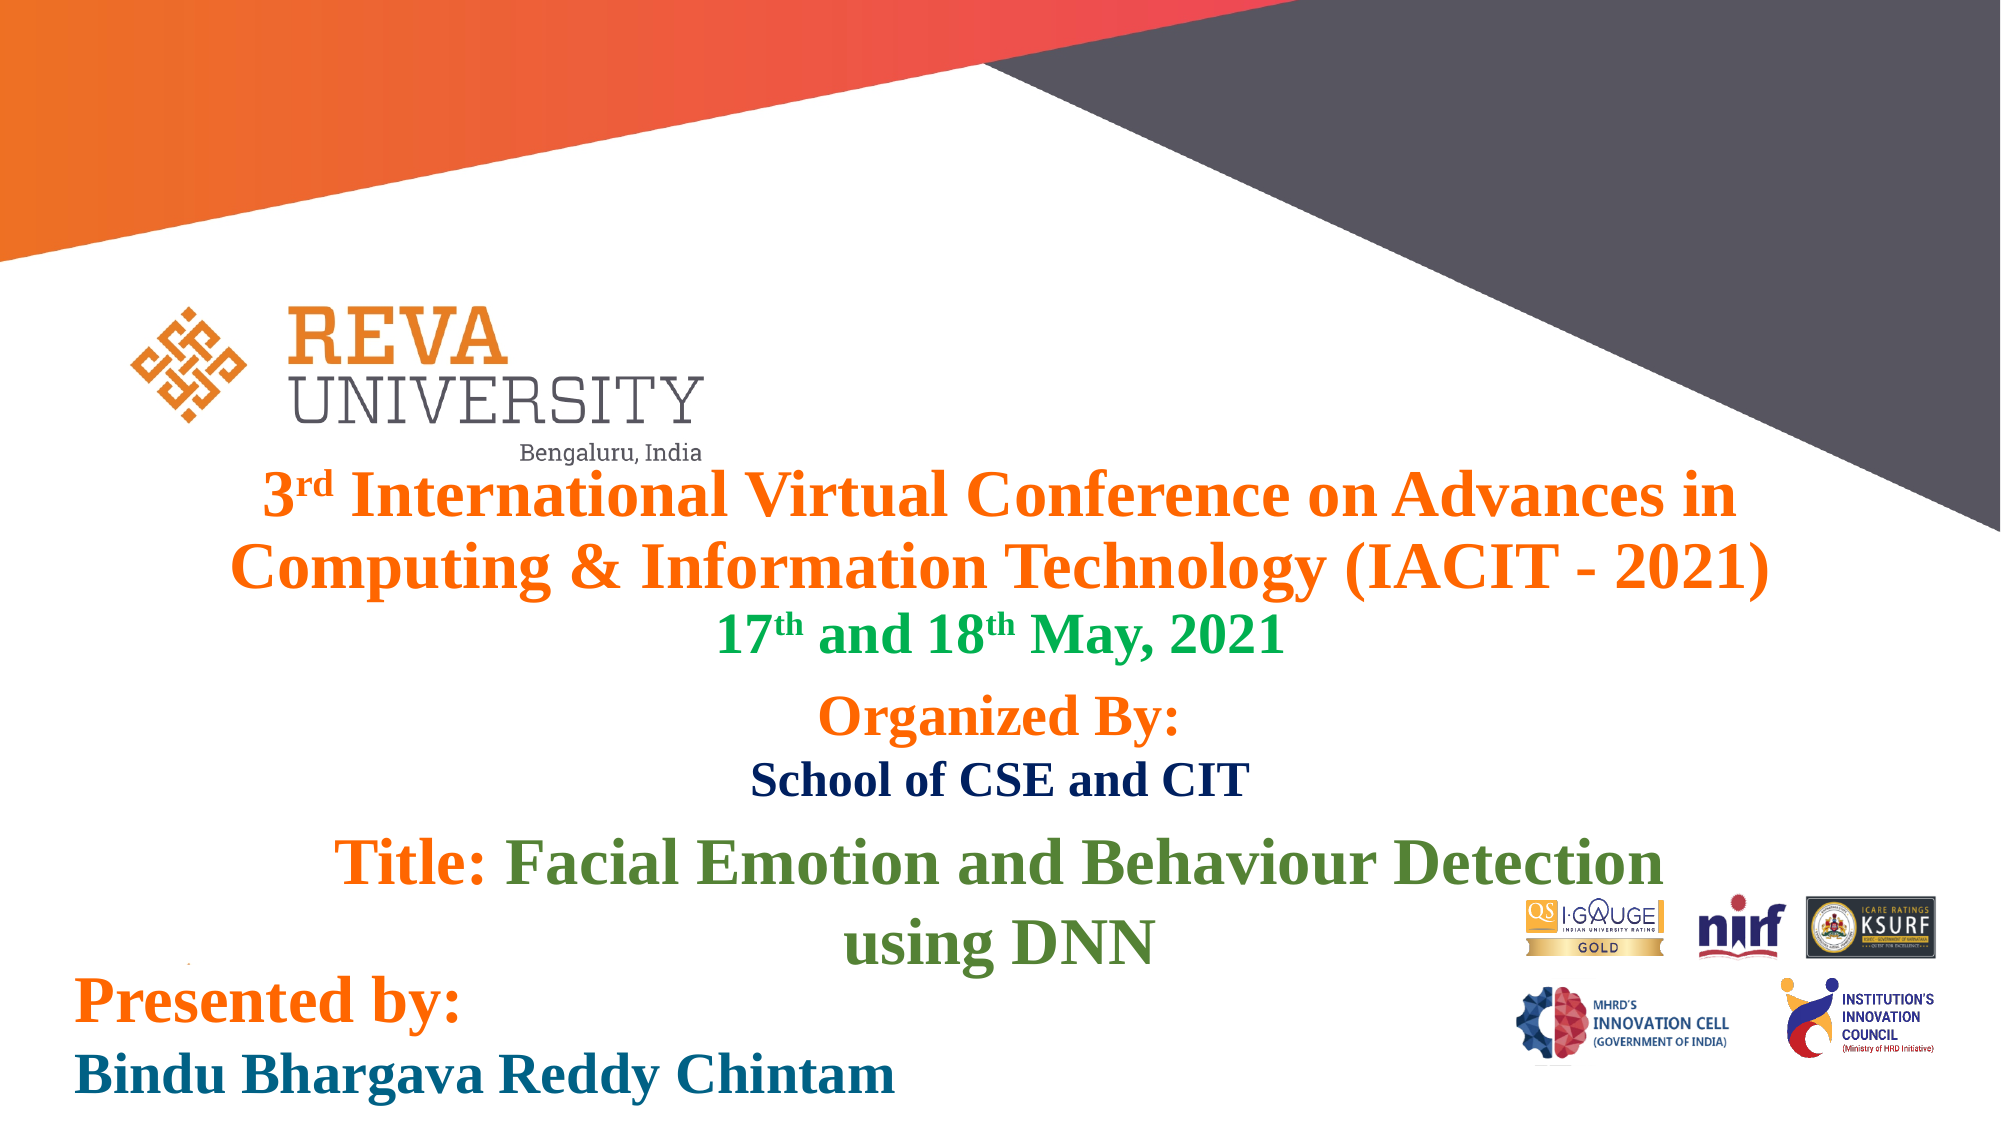

# 3rd International Virtual Conference on Advances in Computing & Information Technology (IACIT - 2021) 17th and 18th May, 2021
Organized By:
School of CSE and CIT
Title: Facial Emotion and Behaviour Detection using DNN
Presented by:
Bindu Bhargava Reddy Chintam